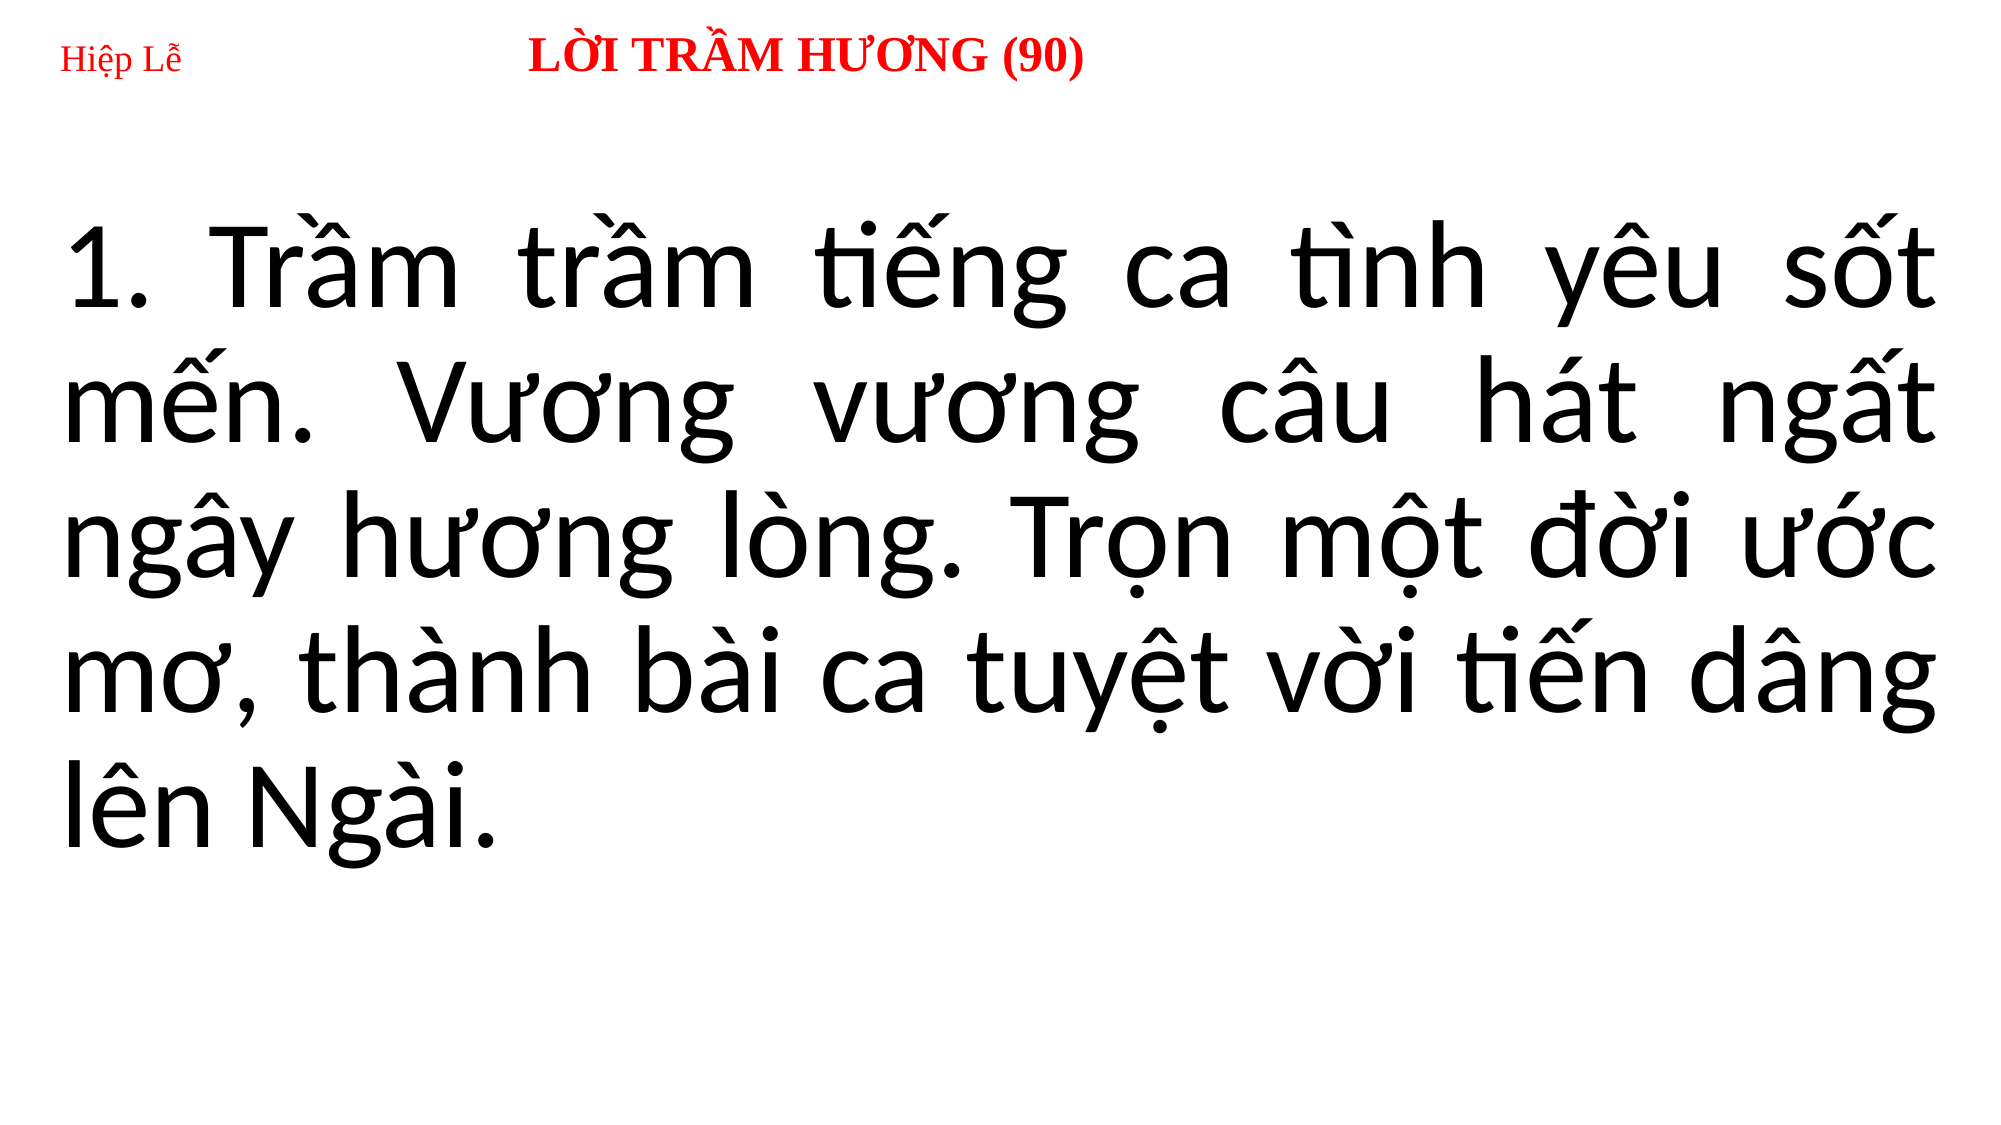

# Hiệp Lễ                         	  LỜI TRẦM HƯƠNG (90)
1. Trầm trầm tiếng ca tình yêu sốt mến. Vương vương câu hát ngất ngây hương lòng. Trọn một đời ước mơ, thành bài ca tuyệt vời tiến dâng lên Ngài.